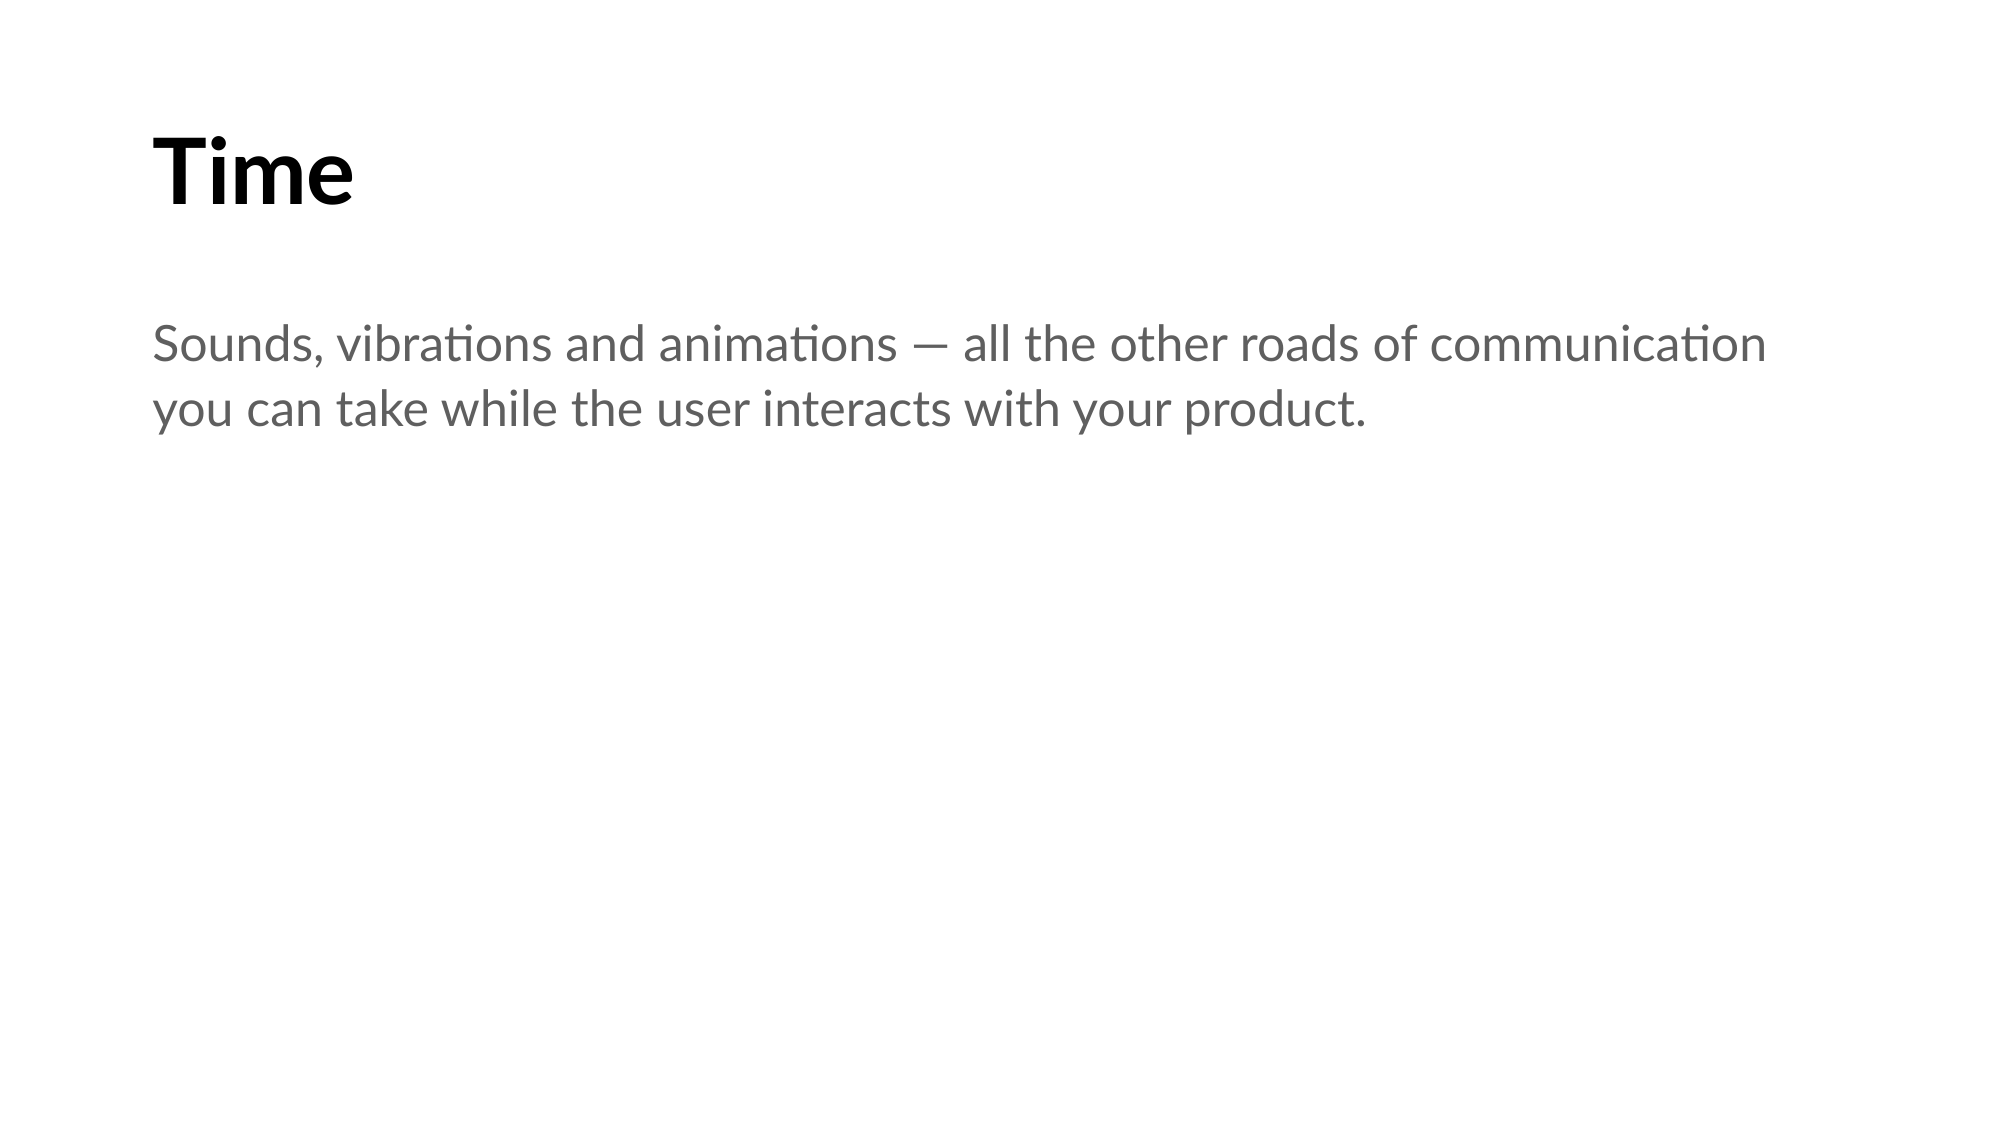

# Time
Sounds, vibrations and animations — all the other roads of communication you can take while the user interacts with your product.